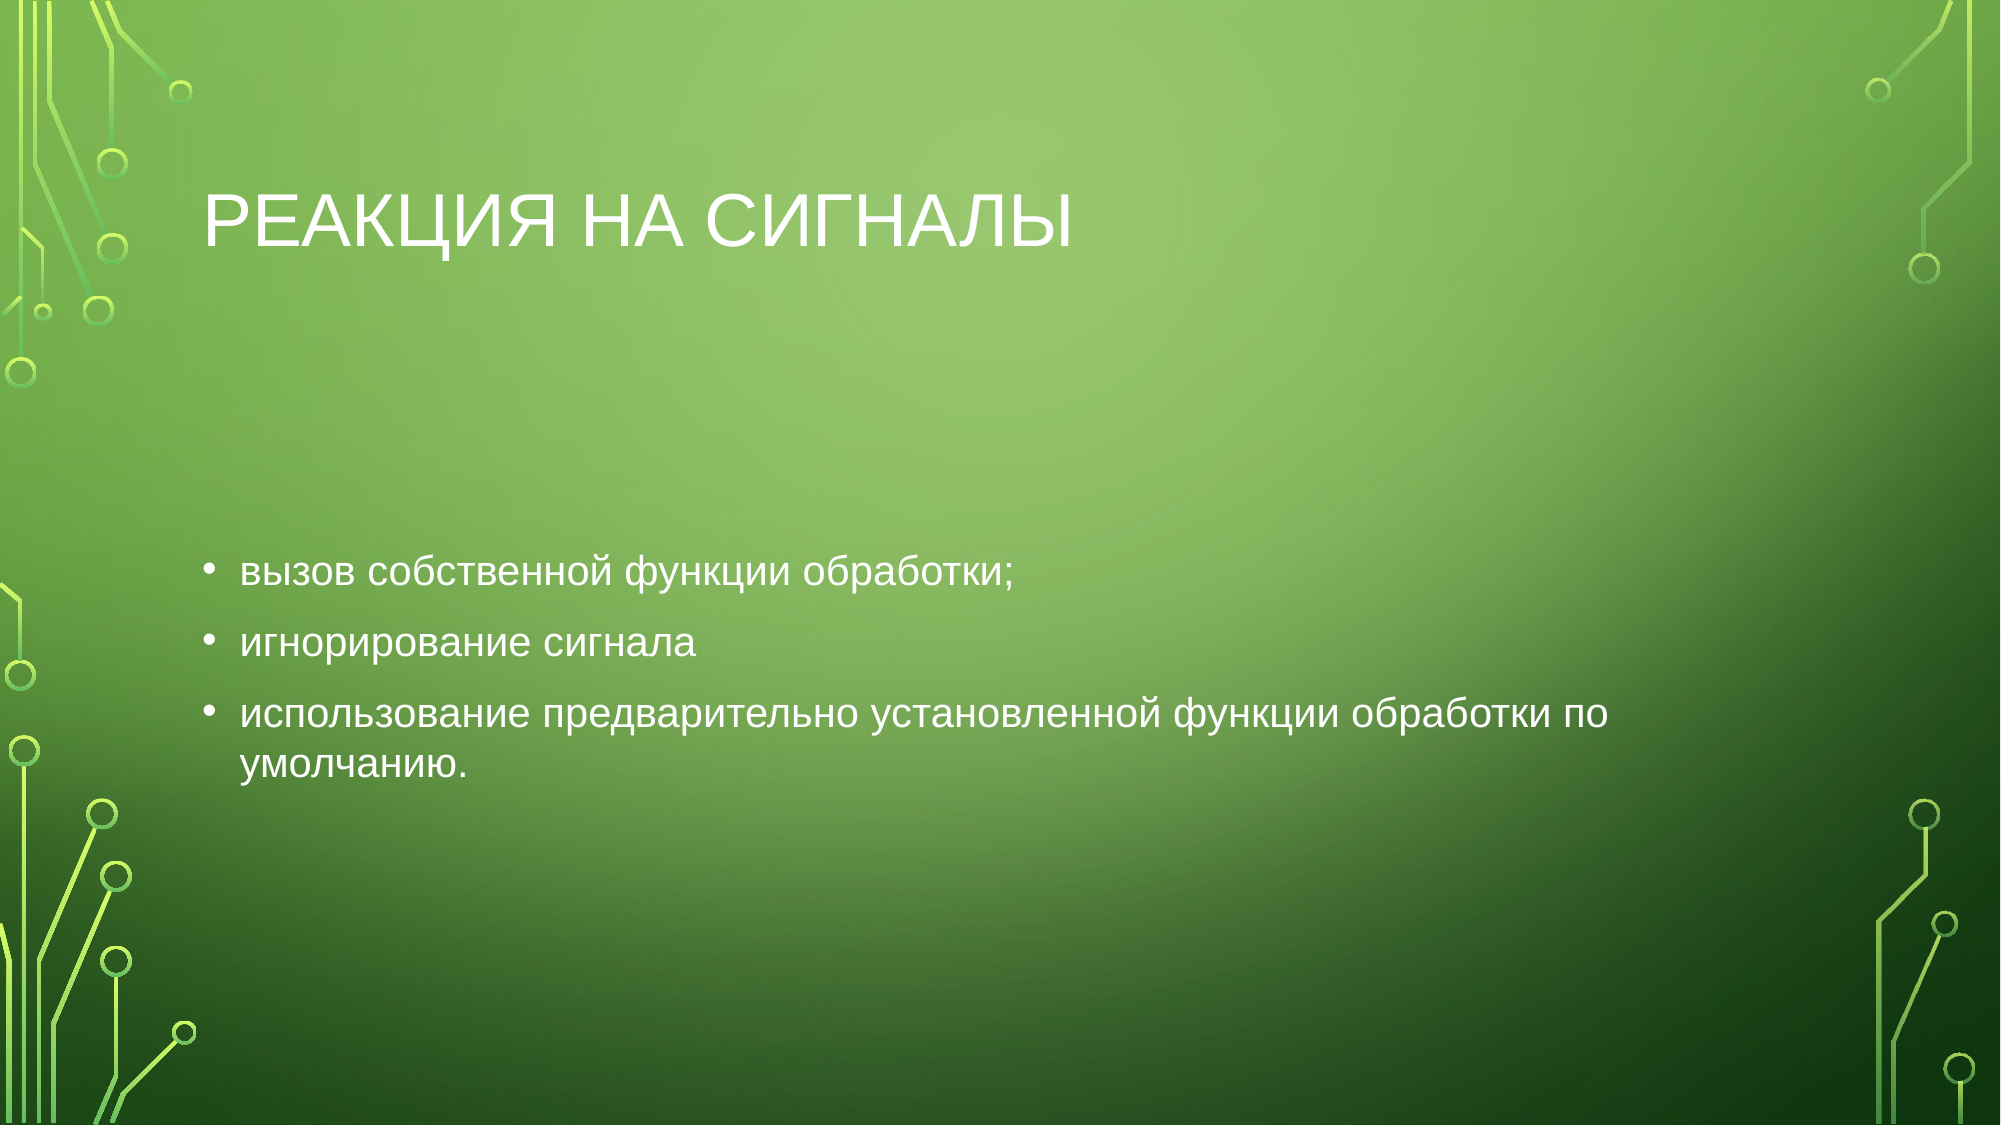

# Реакция на сигналы

вызов собственной функции обработки;
игнорирование сигнала
использование предварительно установленной функции обработки по умолчанию.